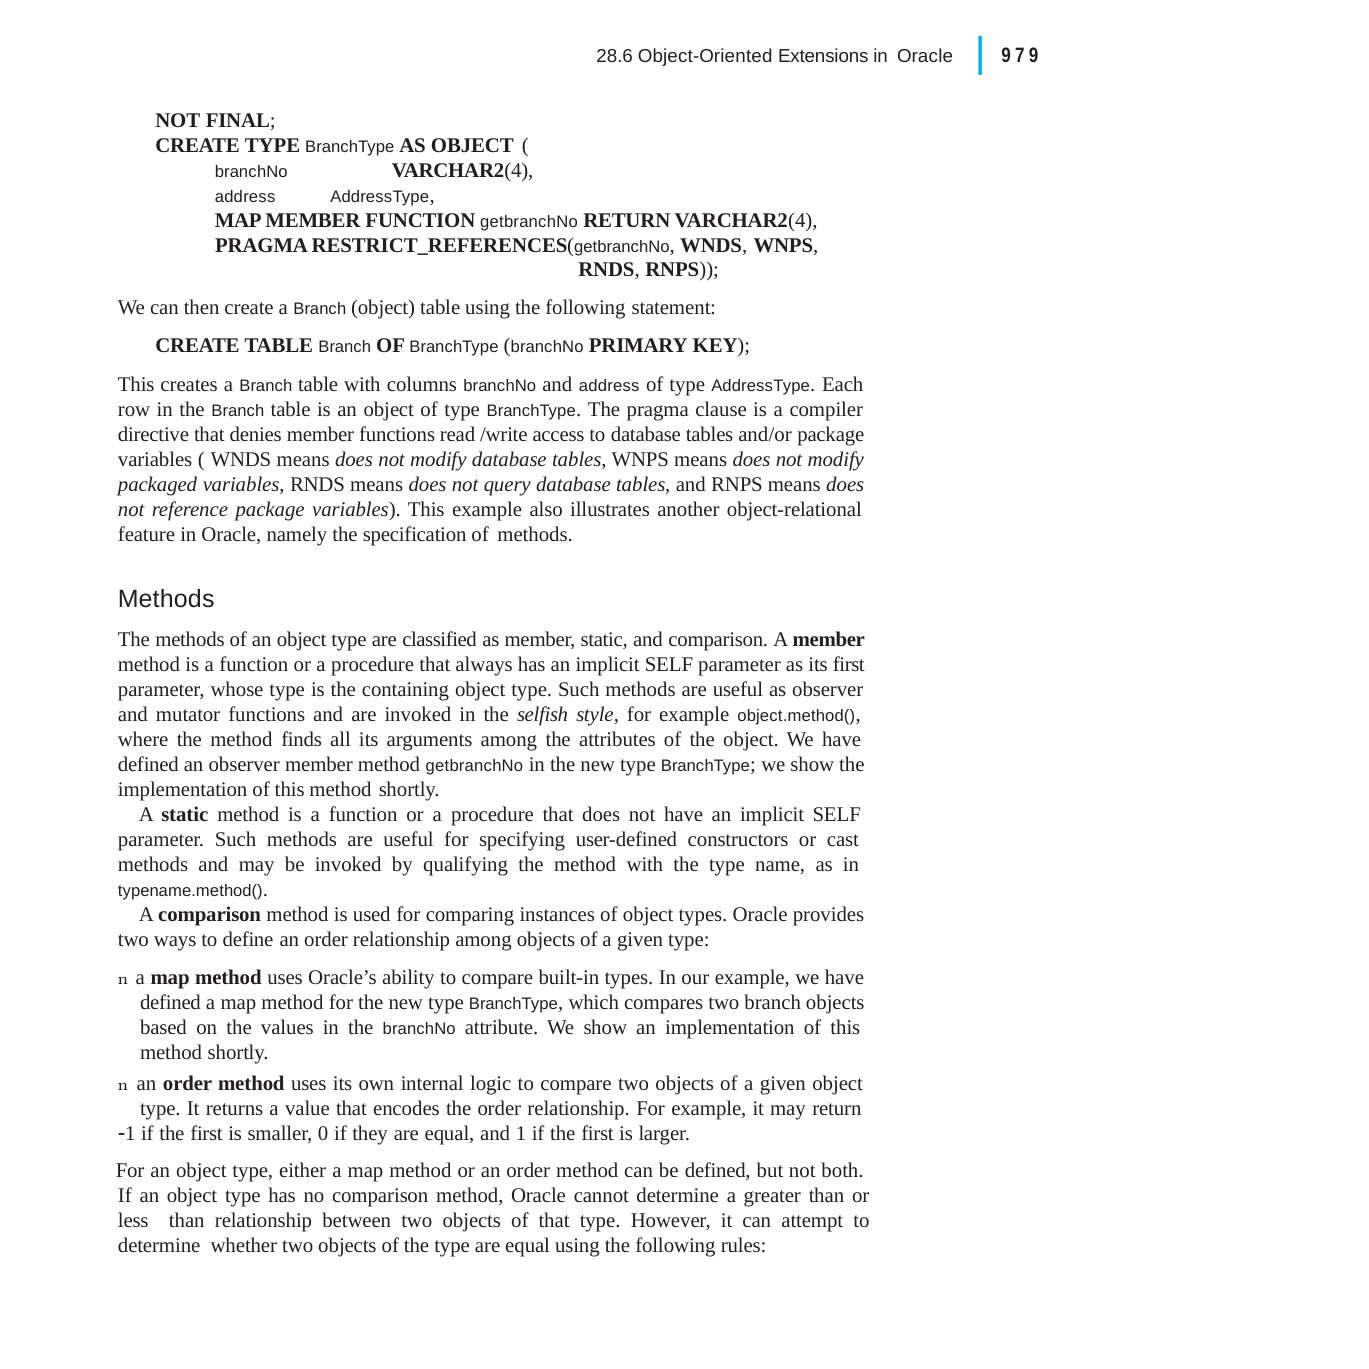

|
979
28.6 Object-Oriented Extensions in Oracle
NOT FINAL;
CREATE TYPE BranchType AS OBJECT (
branchNo	VARCHAR2(4),
AddressType,
address
MAP MEMBER FUNCTION getbranchNo RETURN VARCHAR2(4),  PRAGMA RESTRICT_REFERENCES(getbranchNo, WNDS, WNPS,
RNDS, RNPS));
We can then create a Branch (object) table using the following statement:
CREATE TABLE Branch OF BranchType (branchNo PRIMARY KEY);
This creates a Branch table with columns branchNo and address of type AddressType. Each  row in the Branch table is an object of type BranchType. The pragma clause is a compiler  directive that denies member functions read /write access to database tables and/or package  variables ( WNDS means does not modify database tables, WNPS means does not modify  packaged variables, RNDS means does not query database tables, and RNPS means does  not reference package variables). This example also illustrates another object-relational  feature in Oracle, namely the specification of methods.

Methods
The methods of an object type are classified as member, static, and comparison. A member  method is a function or a procedure that always has an implicit SELF parameter as its first  parameter, whose type is the containing object type. Such methods are useful as observer  and mutator functions and are invoked in the selfish style, for example object.method(),  where the method finds all its arguments among the attributes of the object. We have  defined an observer member method getbranchNo in the new type BranchType; we show the  implementation of this method shortly.
A static method is a function or a procedure that does not have an implicit SELF  parameter. Such methods are useful for specifying user-defined constructors or cast  methods and may be invoked by qualifying the method with the type name, as in  typename.method().
A comparison method is used for comparing instances of object types. Oracle provides  two ways to define an order relationship among objects of a given type:
n a map method uses Oracle’s ability to compare built-in types. In our example, we have  defined a map method for the new type BranchType, which compares two branch objects  based on the values in the branchNo attribute. We show an implementation of this  method shortly.
n an order method uses its own internal logic to compare two objects of a given object  type. It returns a value that encodes the order relationship. For example, it may return
−1 if the first is smaller, 0 if they are equal, and 1 if the first is larger.
For an object type, either a map method or an order method can be defined, but not both.  If an object type has no comparison method, Oracle cannot determine a greater than or less  than relationship between two objects of that type. However, it can attempt to determine  whether two objects of the type are equal using the following rules: